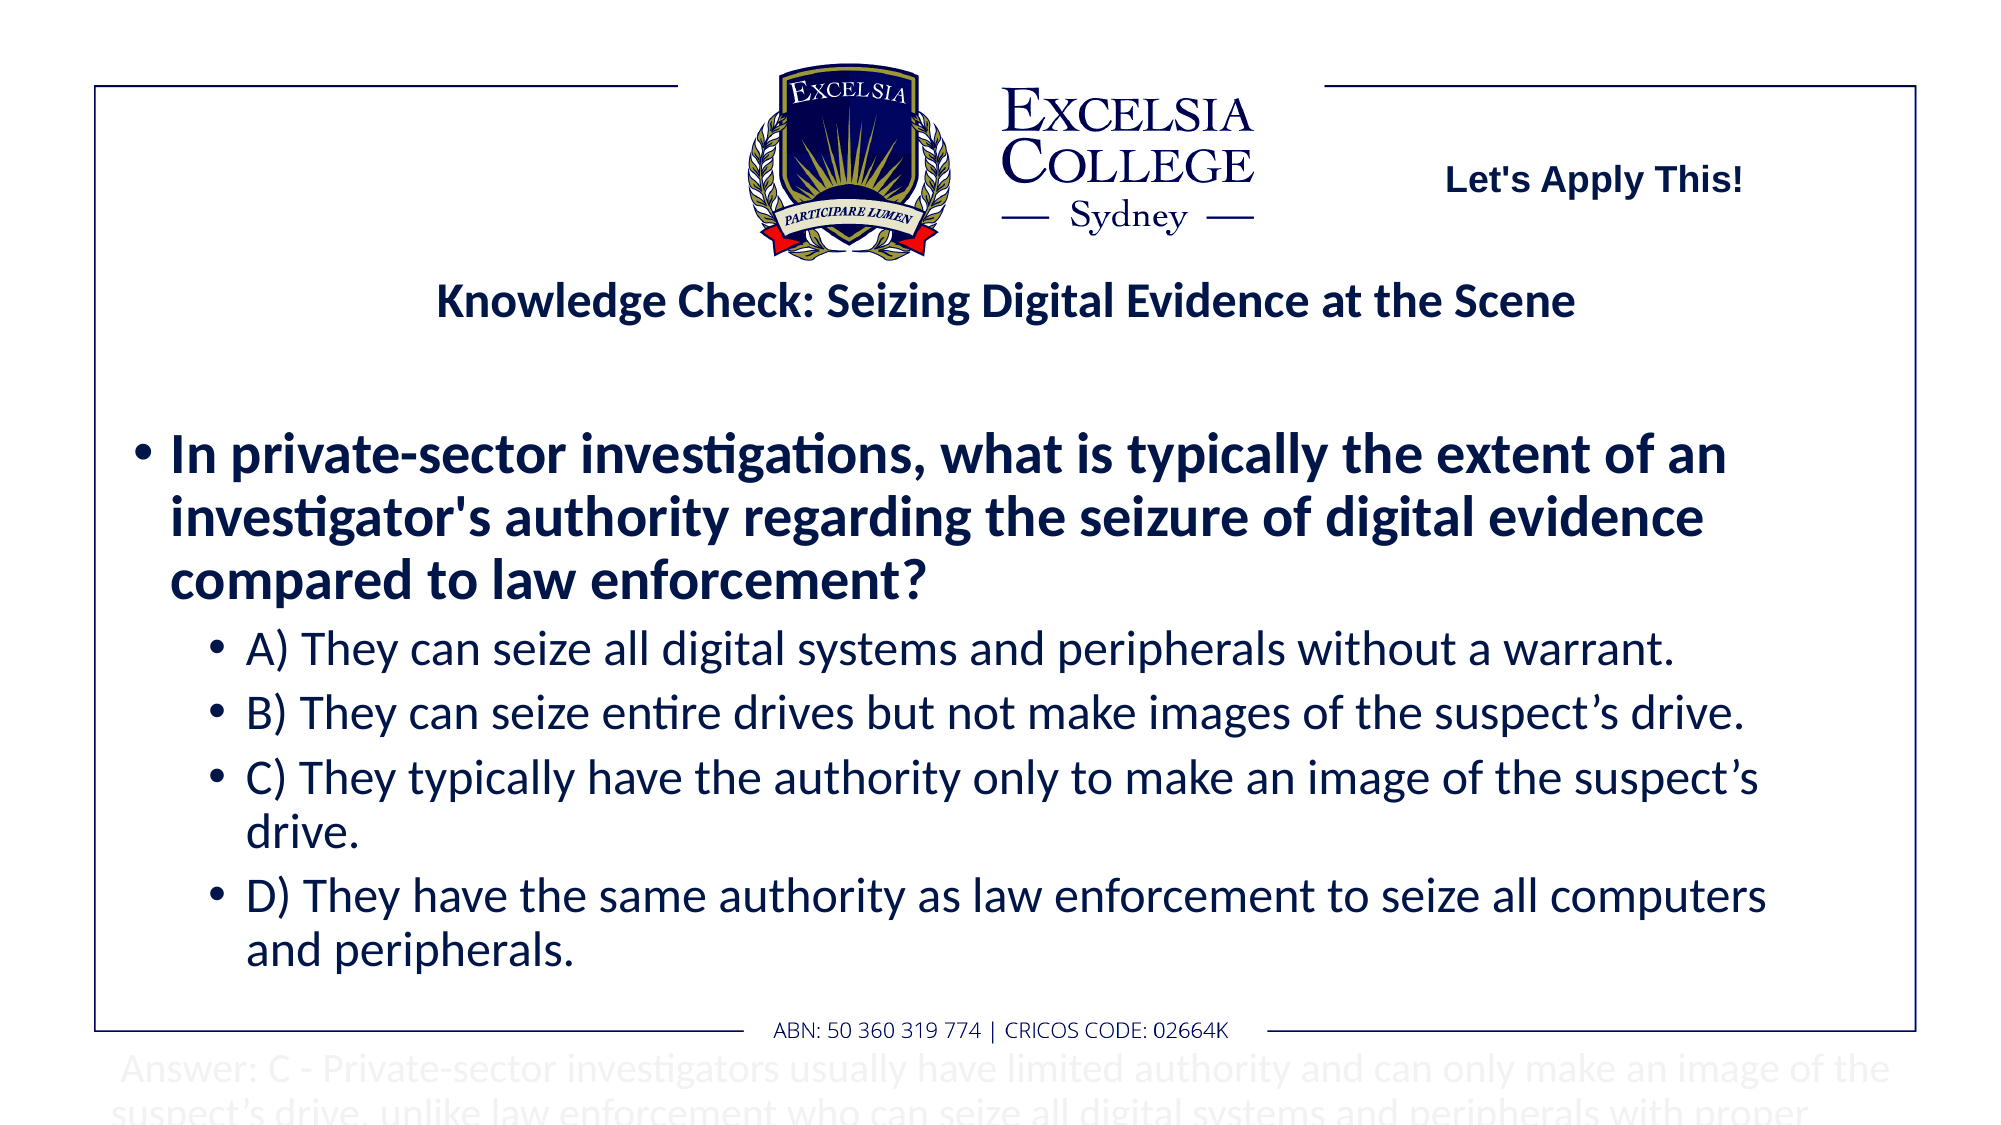

Let's Apply This!
# Knowledge Check: Seizing Digital Evidence at the Scene

In private-sector investigations, what is typically the extent of an investigator's authority regarding the seizure of digital evidence compared to law enforcement?
A) They can seize all digital systems and peripherals without a warrant.
B) They can seize entire drives but not make images of the suspect’s drive.
C) They typically have the authority only to make an image of the suspect’s drive.
D) They have the same authority as law enforcement to seize all computers and peripherals.

 Answer: C - Private-sector investigators usually have limited authority and can only make an image of the suspect’s drive, unlike law enforcement who can seize all digital systems and peripherals with proper search warrants.